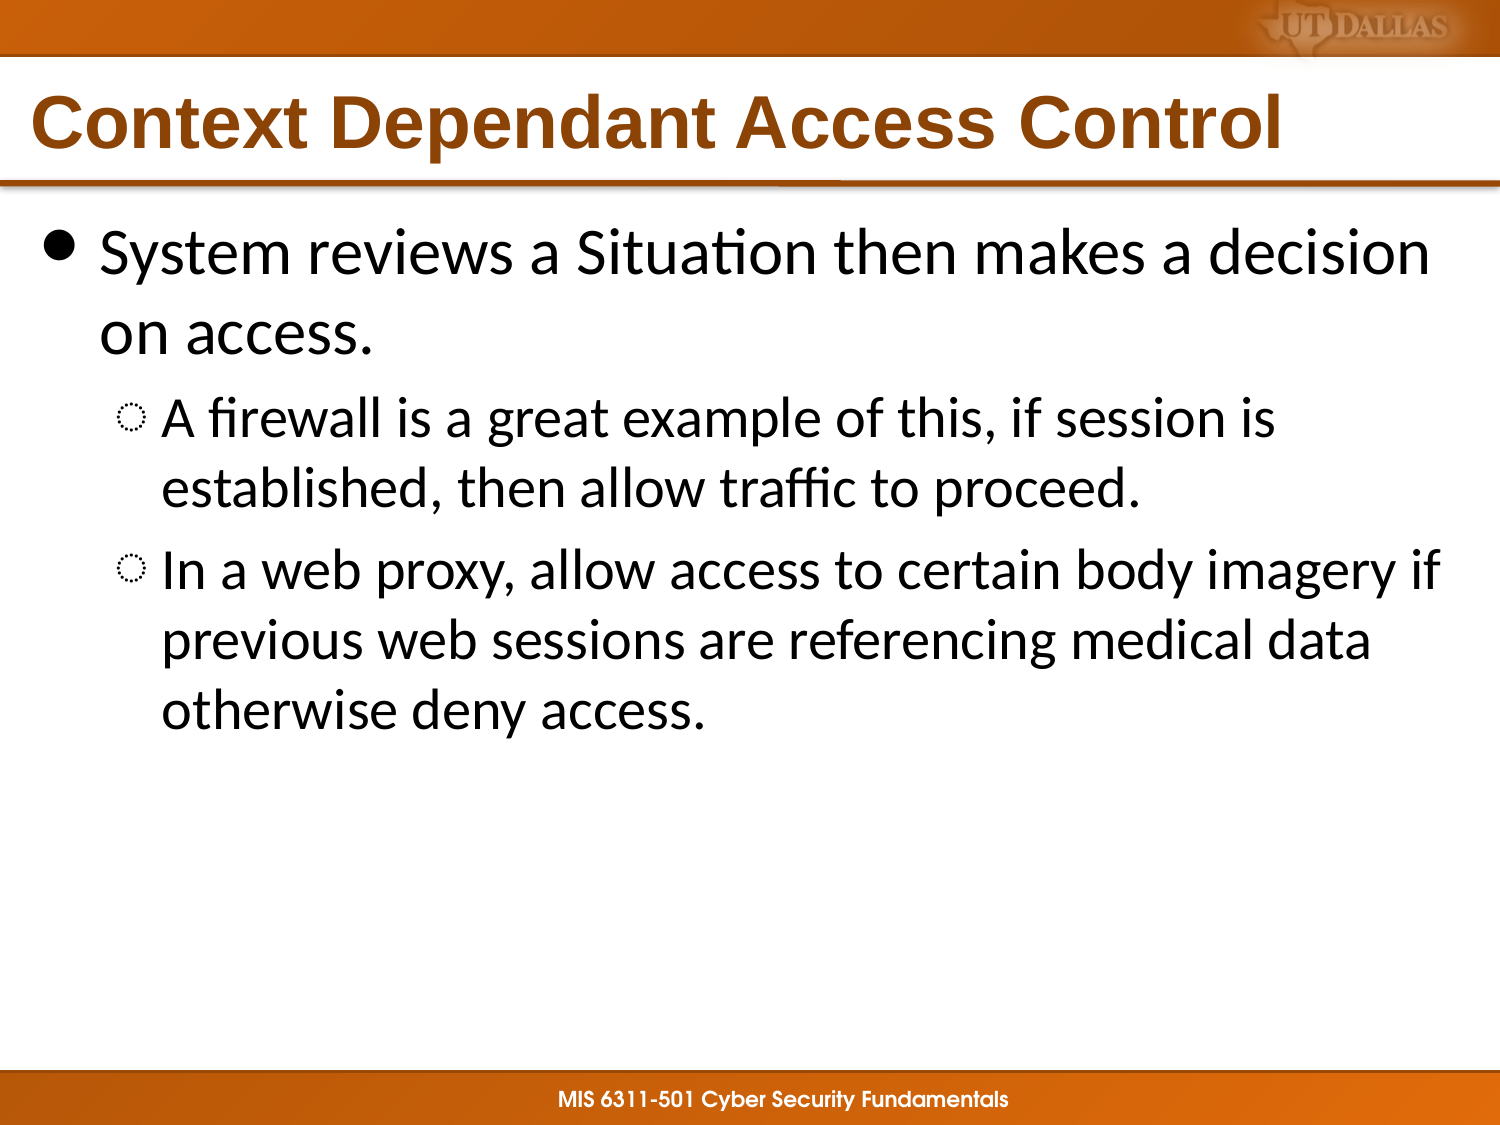

# Context Dependant Access Control
System reviews a Situation then makes a decision on access.
A firewall is a great example of this, if session is established, then allow traffic to proceed.
In a web proxy, allow access to certain body imagery if previous web sessions are referencing medical data otherwise deny access.